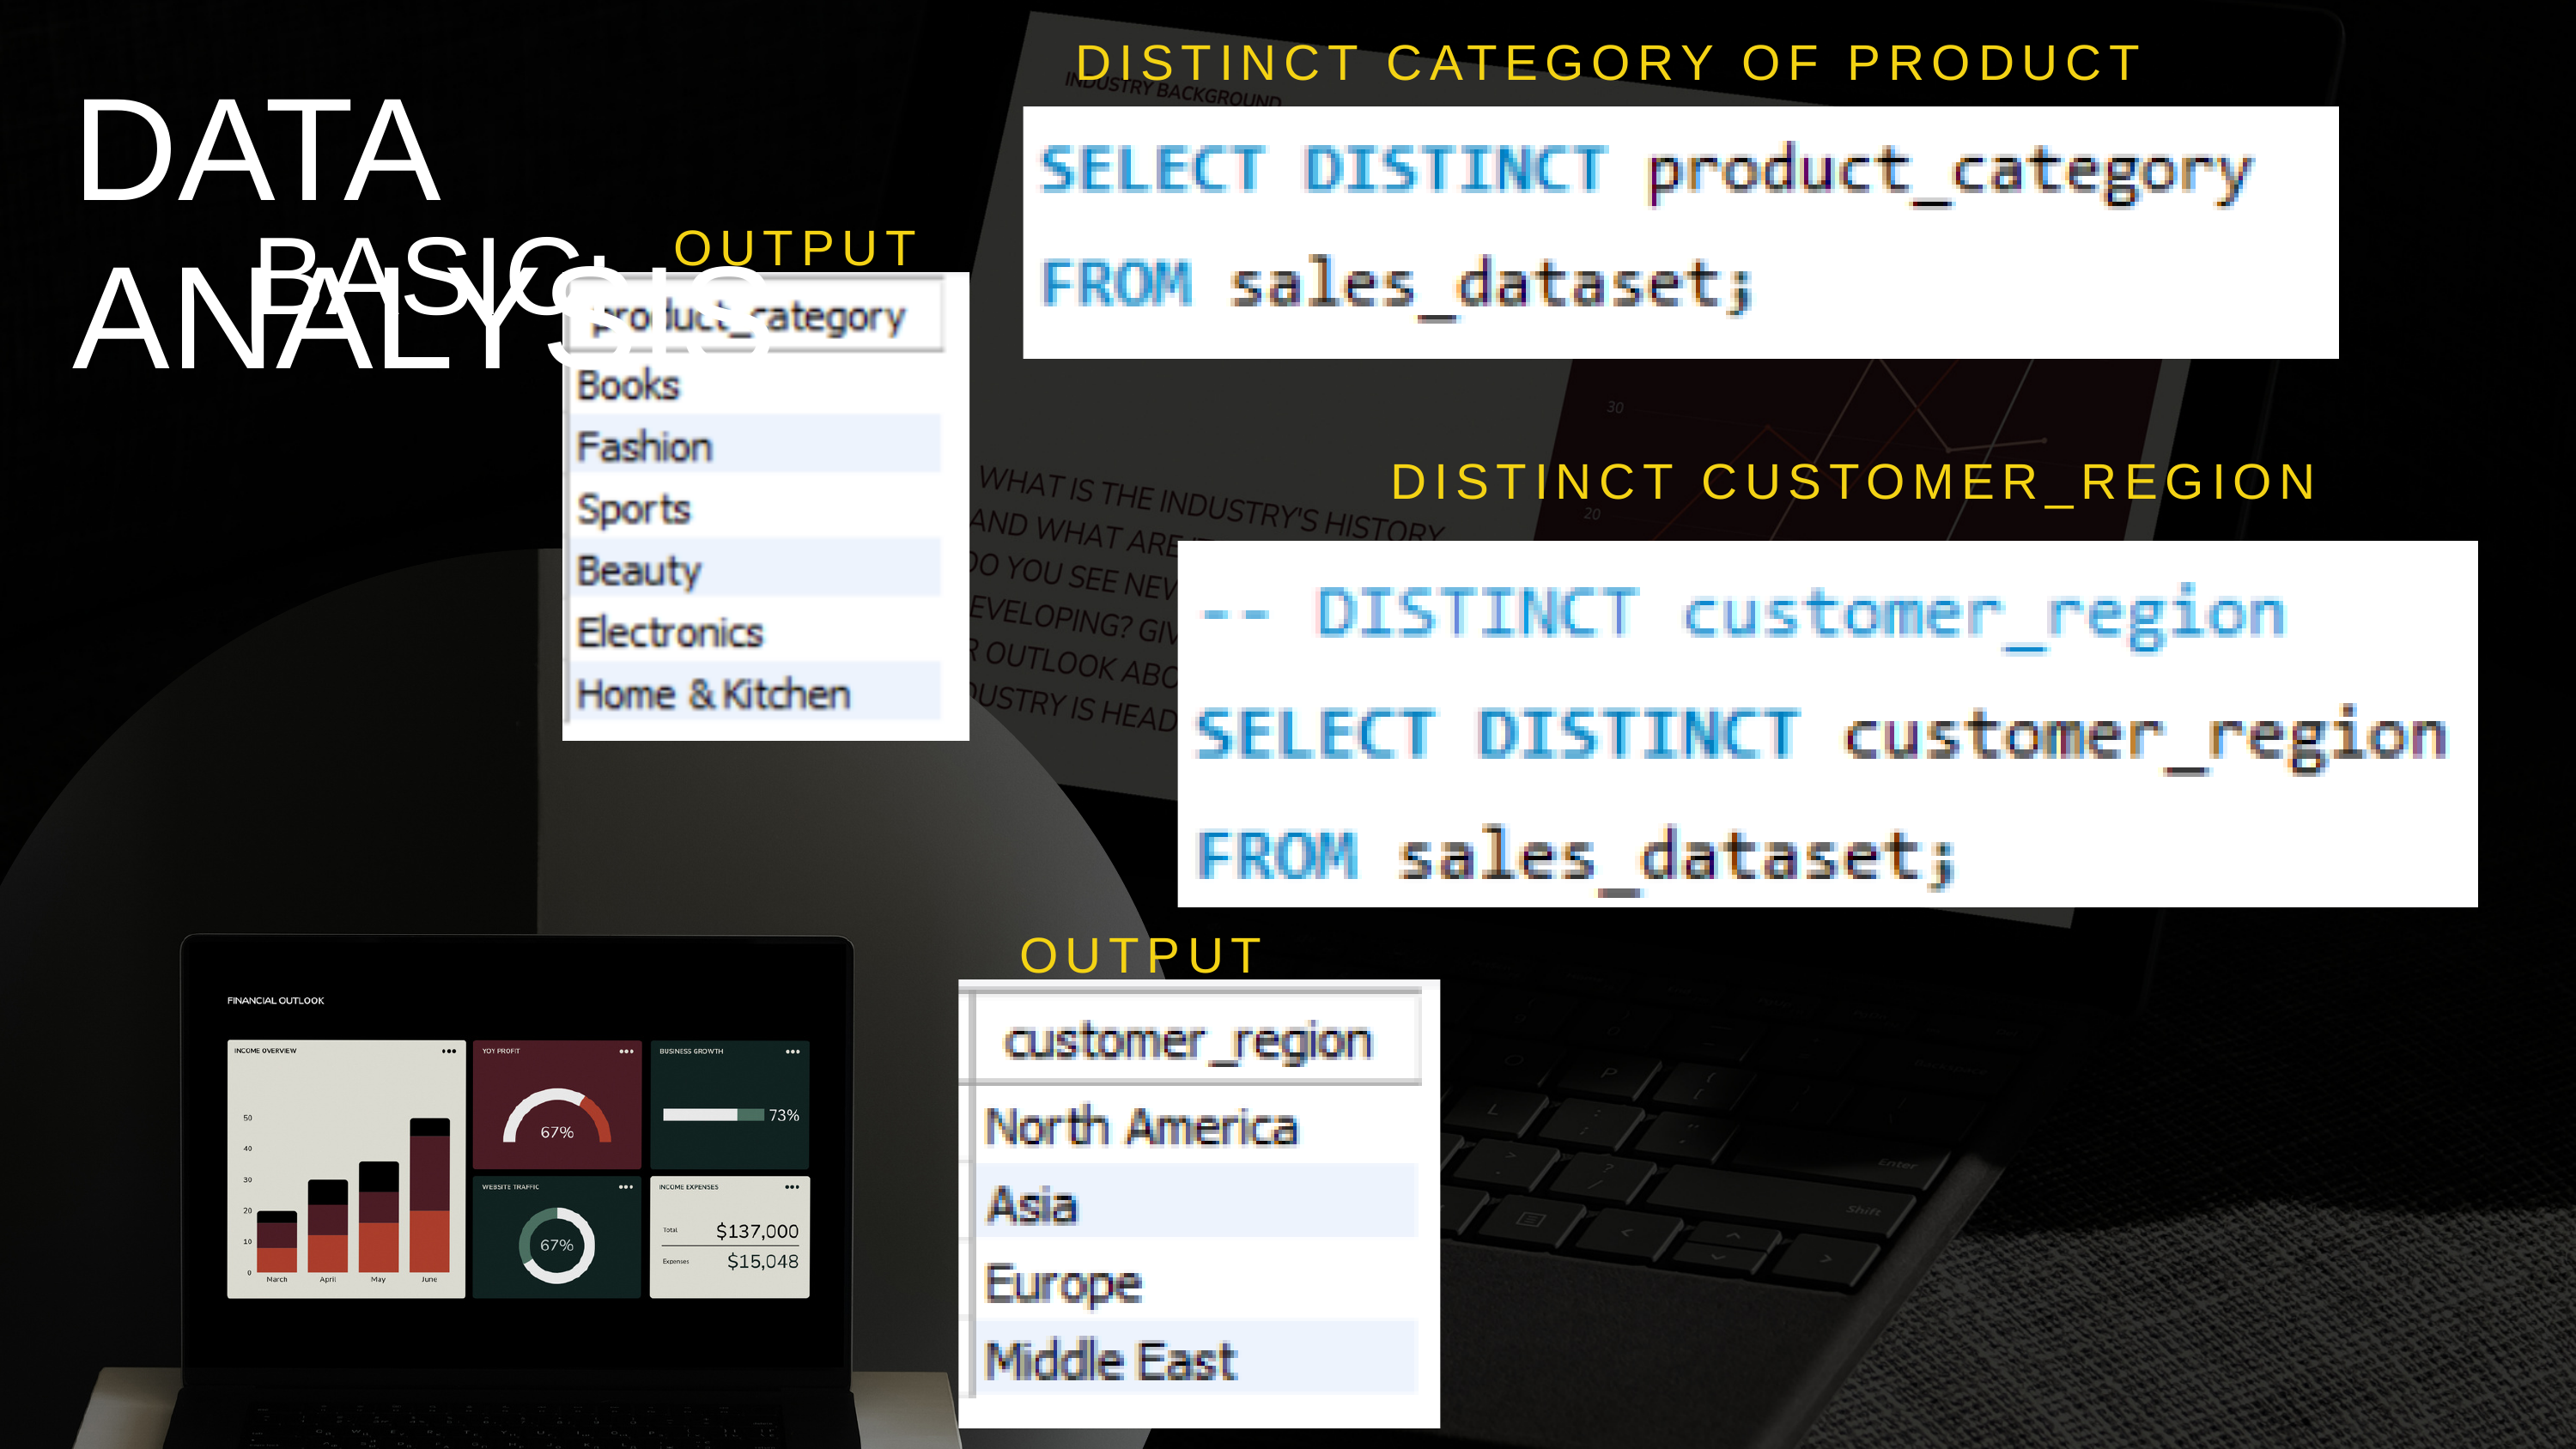

DISTINCT CATEGORY OF PRODUCT
DATA ANALYSIS

OUTPUT
BASIC:

DISTINCT CUSTOMER_REGION

OUTPUT